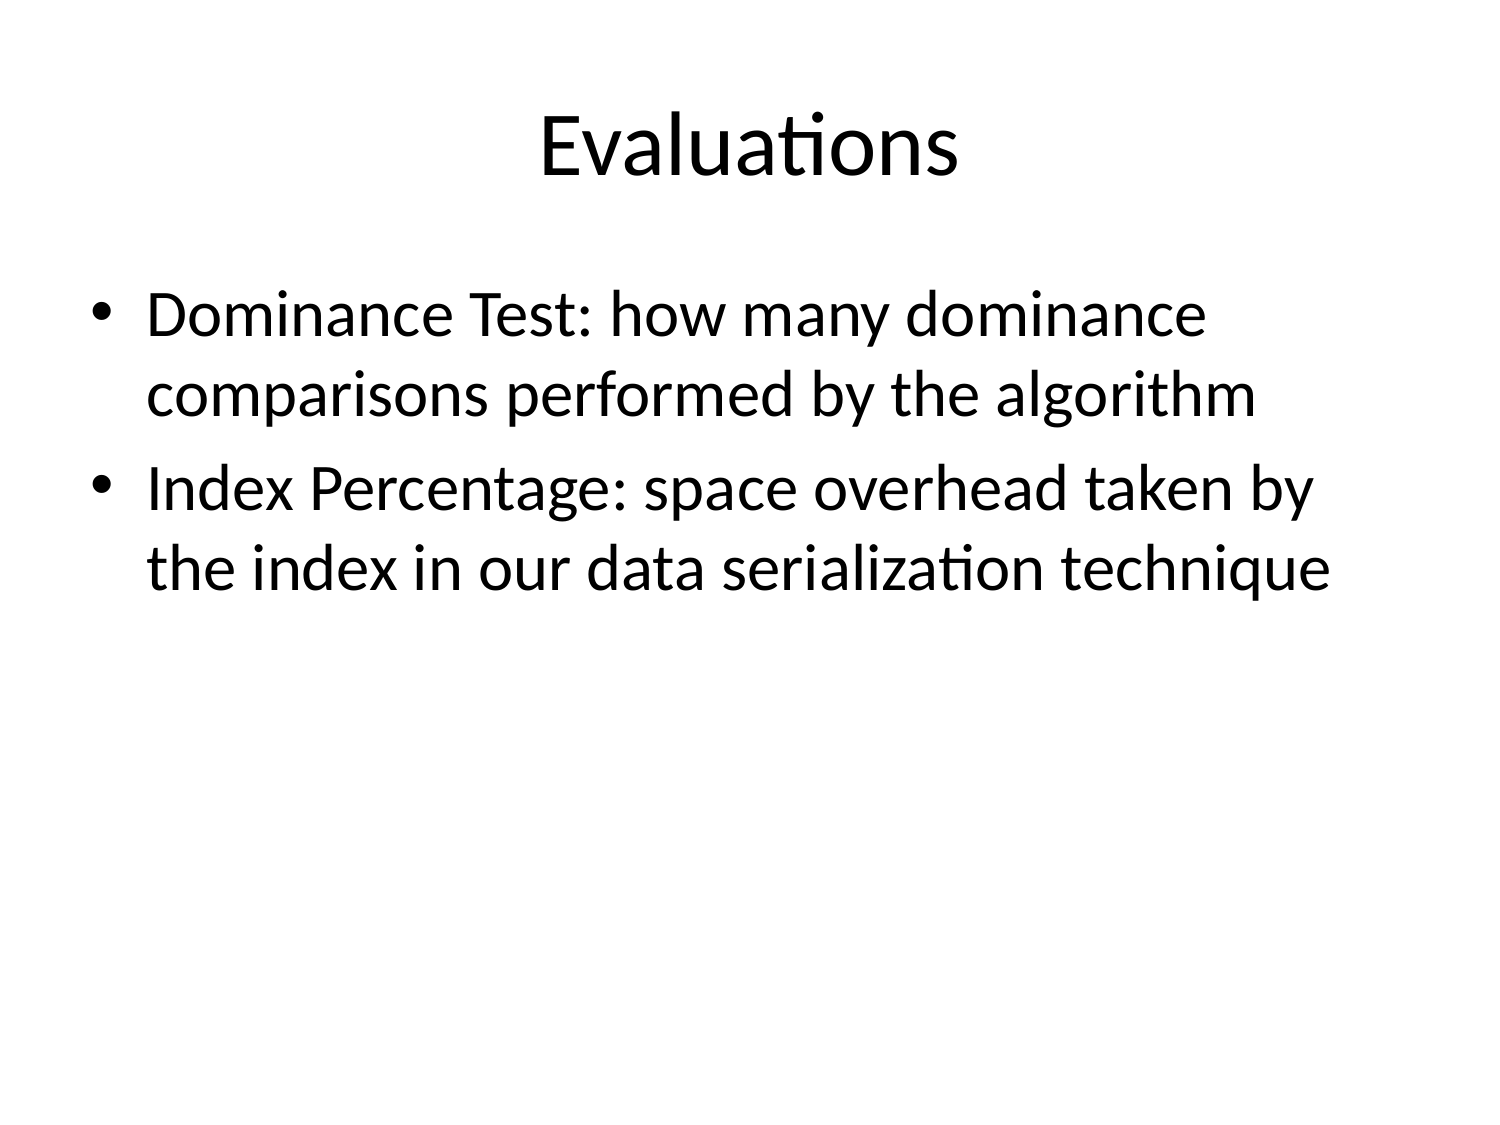

# Evaluations
Dominance Test: how many dominance comparisons performed by the algorithm
Index Percentage: space overhead taken by the index in our data serialization technique